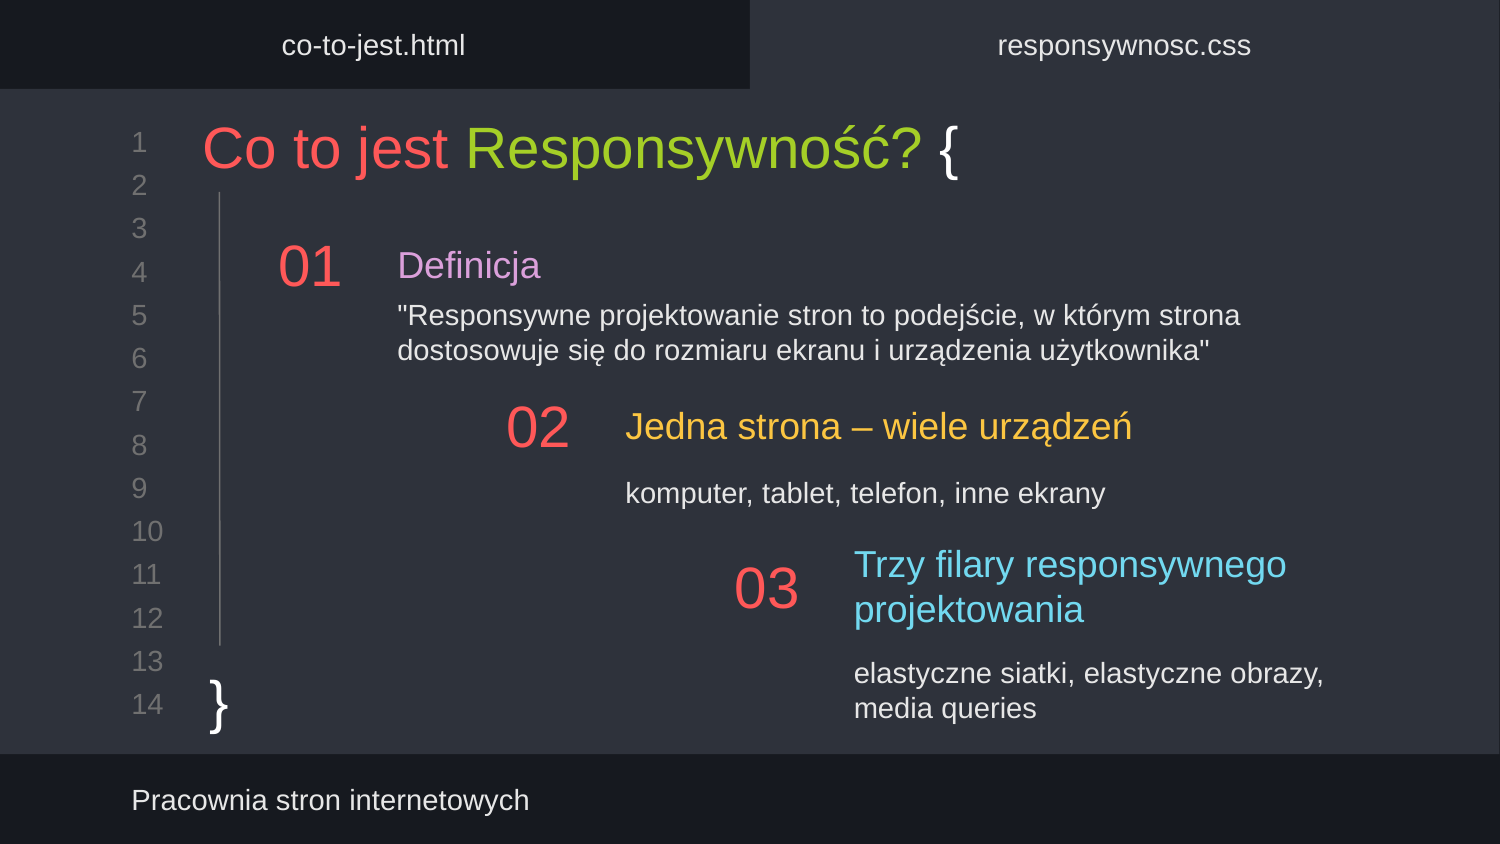

co-to-jest.html
responsywnosc.css
Co to jest Responsywność? {
}
# 01
Definicja
"Responsywne projektowanie stron to podejście, w którym strona dostosowuje się do rozmiaru ekranu i urządzenia użytkownika"
02
Jedna strona – wiele urządzeń
komputer, tablet, telefon, inne ekrany
03
Trzy filary responsywnego projektowania
elastyczne siatki, elastyczne obrazy, media queries
Pracownia stron internetowych